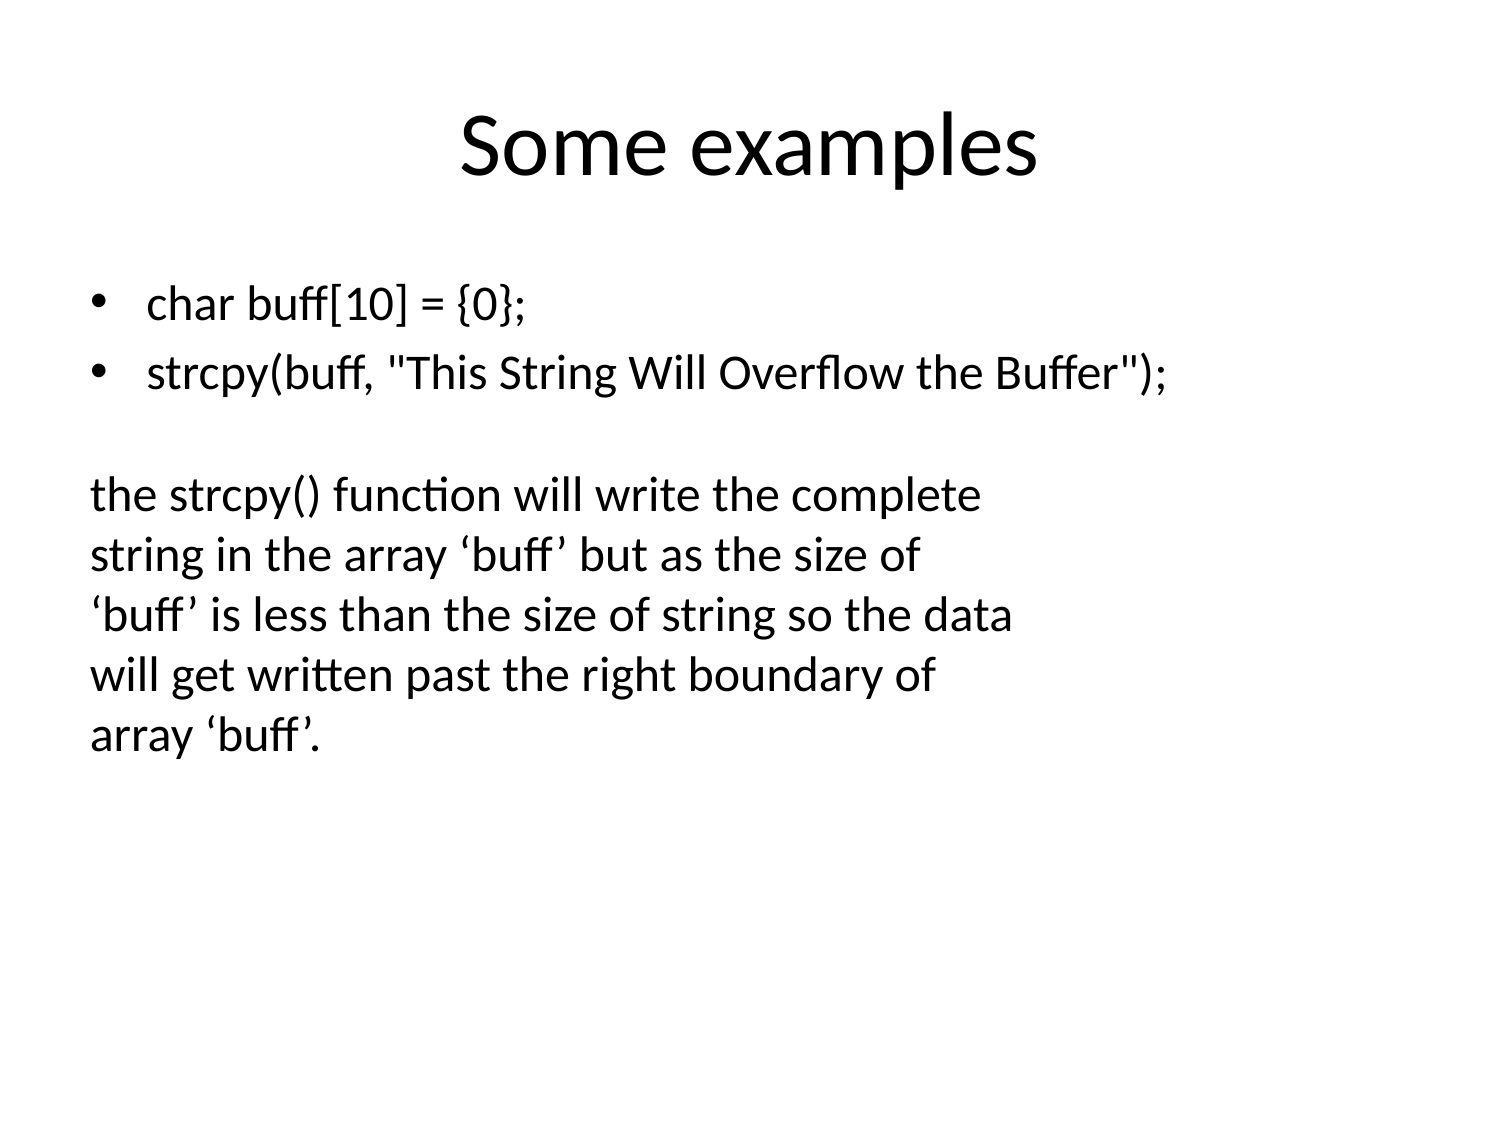

# Some examples
char buff[10] = {0};
strcpy(buff, "This String Will Overflow the Buffer");
the strcpy() function will write the complete string in the array ‘buff’ but as the size of ‘buff’ is less than the size of string so the data will get written past the right boundary of array ‘buff’.